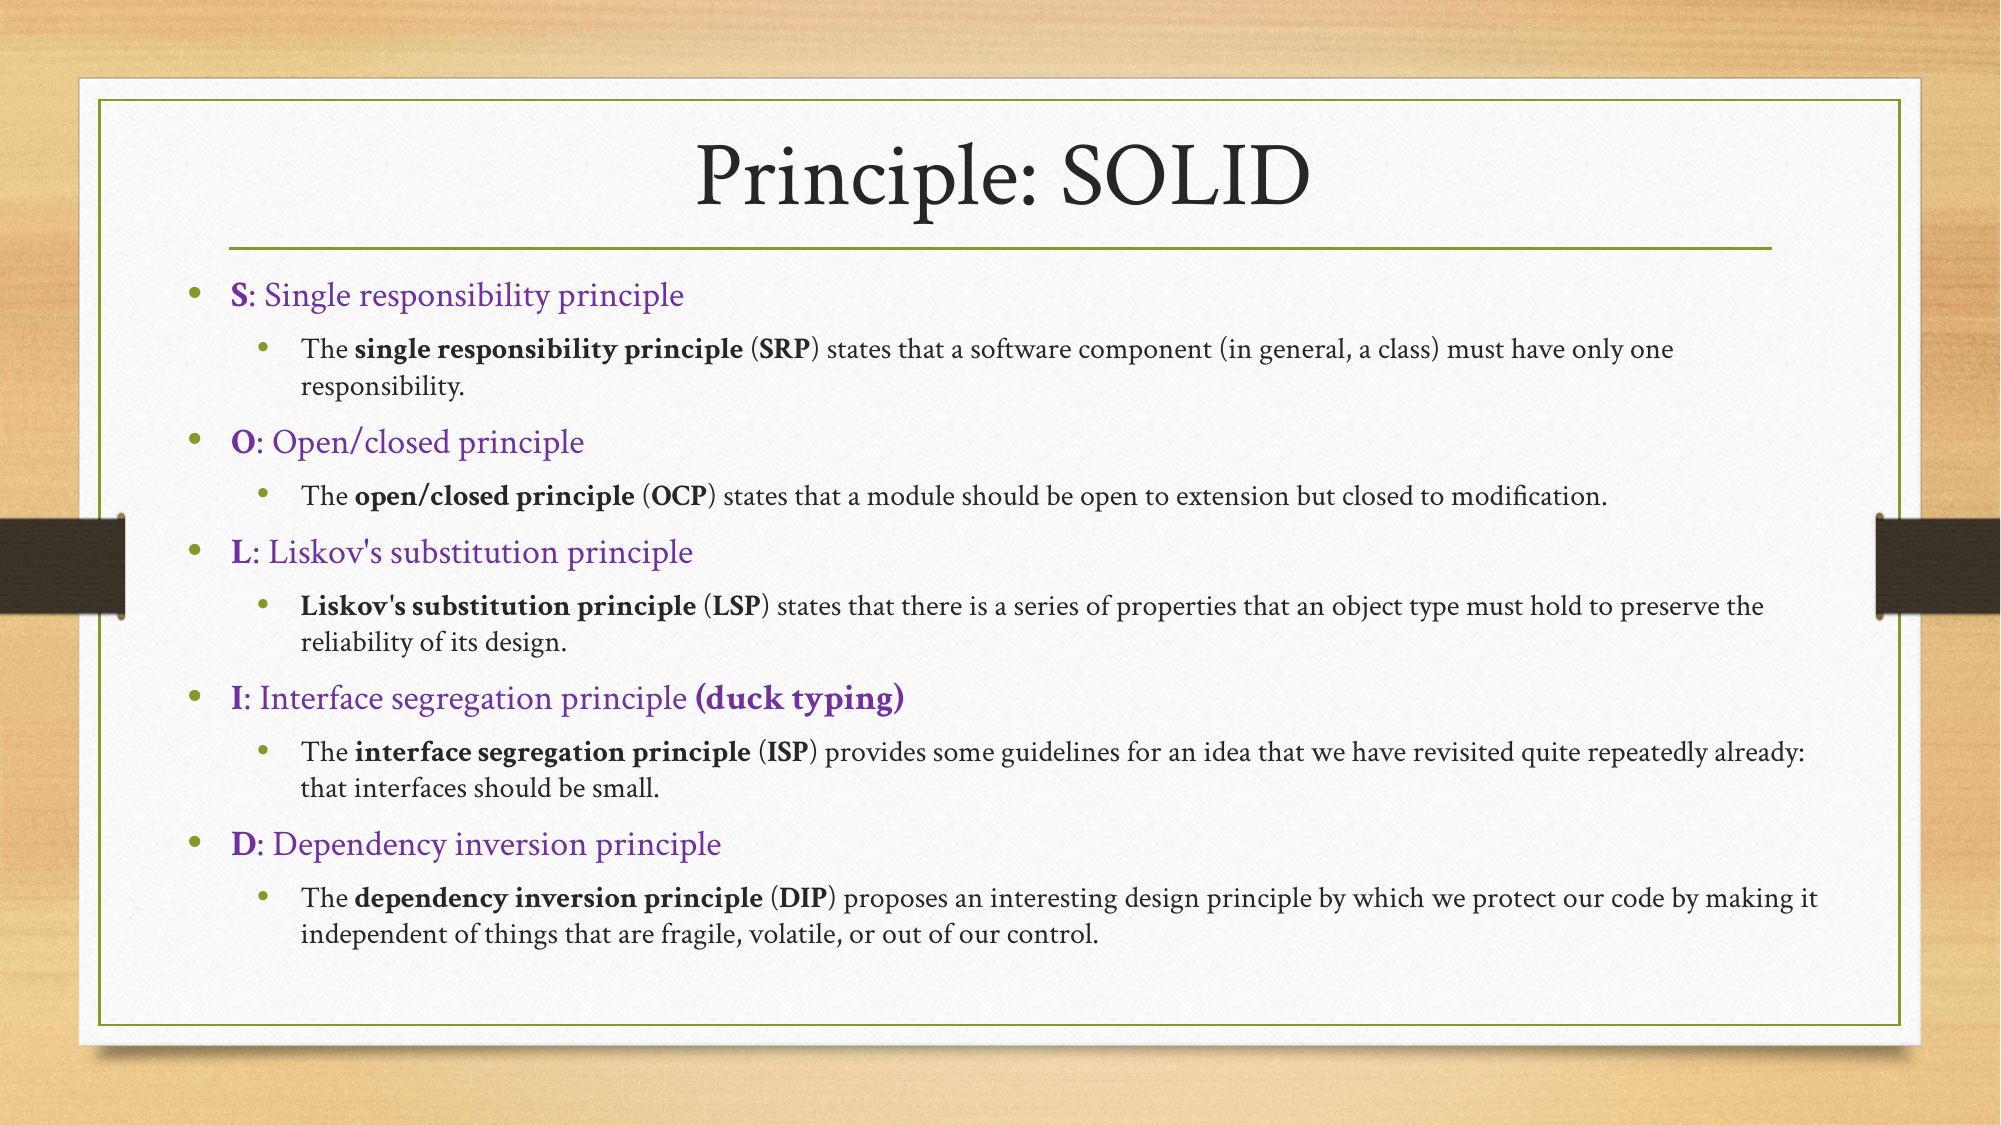

# Principle: SOLID
S: Single responsibility principle
The single responsibility principle (SRP) states that a software component (in general, a class) must have only one responsibility.
O: Open/closed principle
The open/closed principle (OCP) states that a module should be open to extension but closed to modification.
L: Liskov's substitution principle
Liskov's substitution principle (LSP) states that there is a series of properties that an object type must hold to preserve the reliability of its design.
I: Interface segregation principle (duck typing)
The interface segregation principle (ISP) provides some guidelines for an idea that we have revisited quite repeatedly already: that interfaces should be small.
D: Dependency inversion principle
The dependency inversion principle (DIP) proposes an interesting design principle by which we protect our code by making it independent of things that are fragile, volatile, or out of our control.